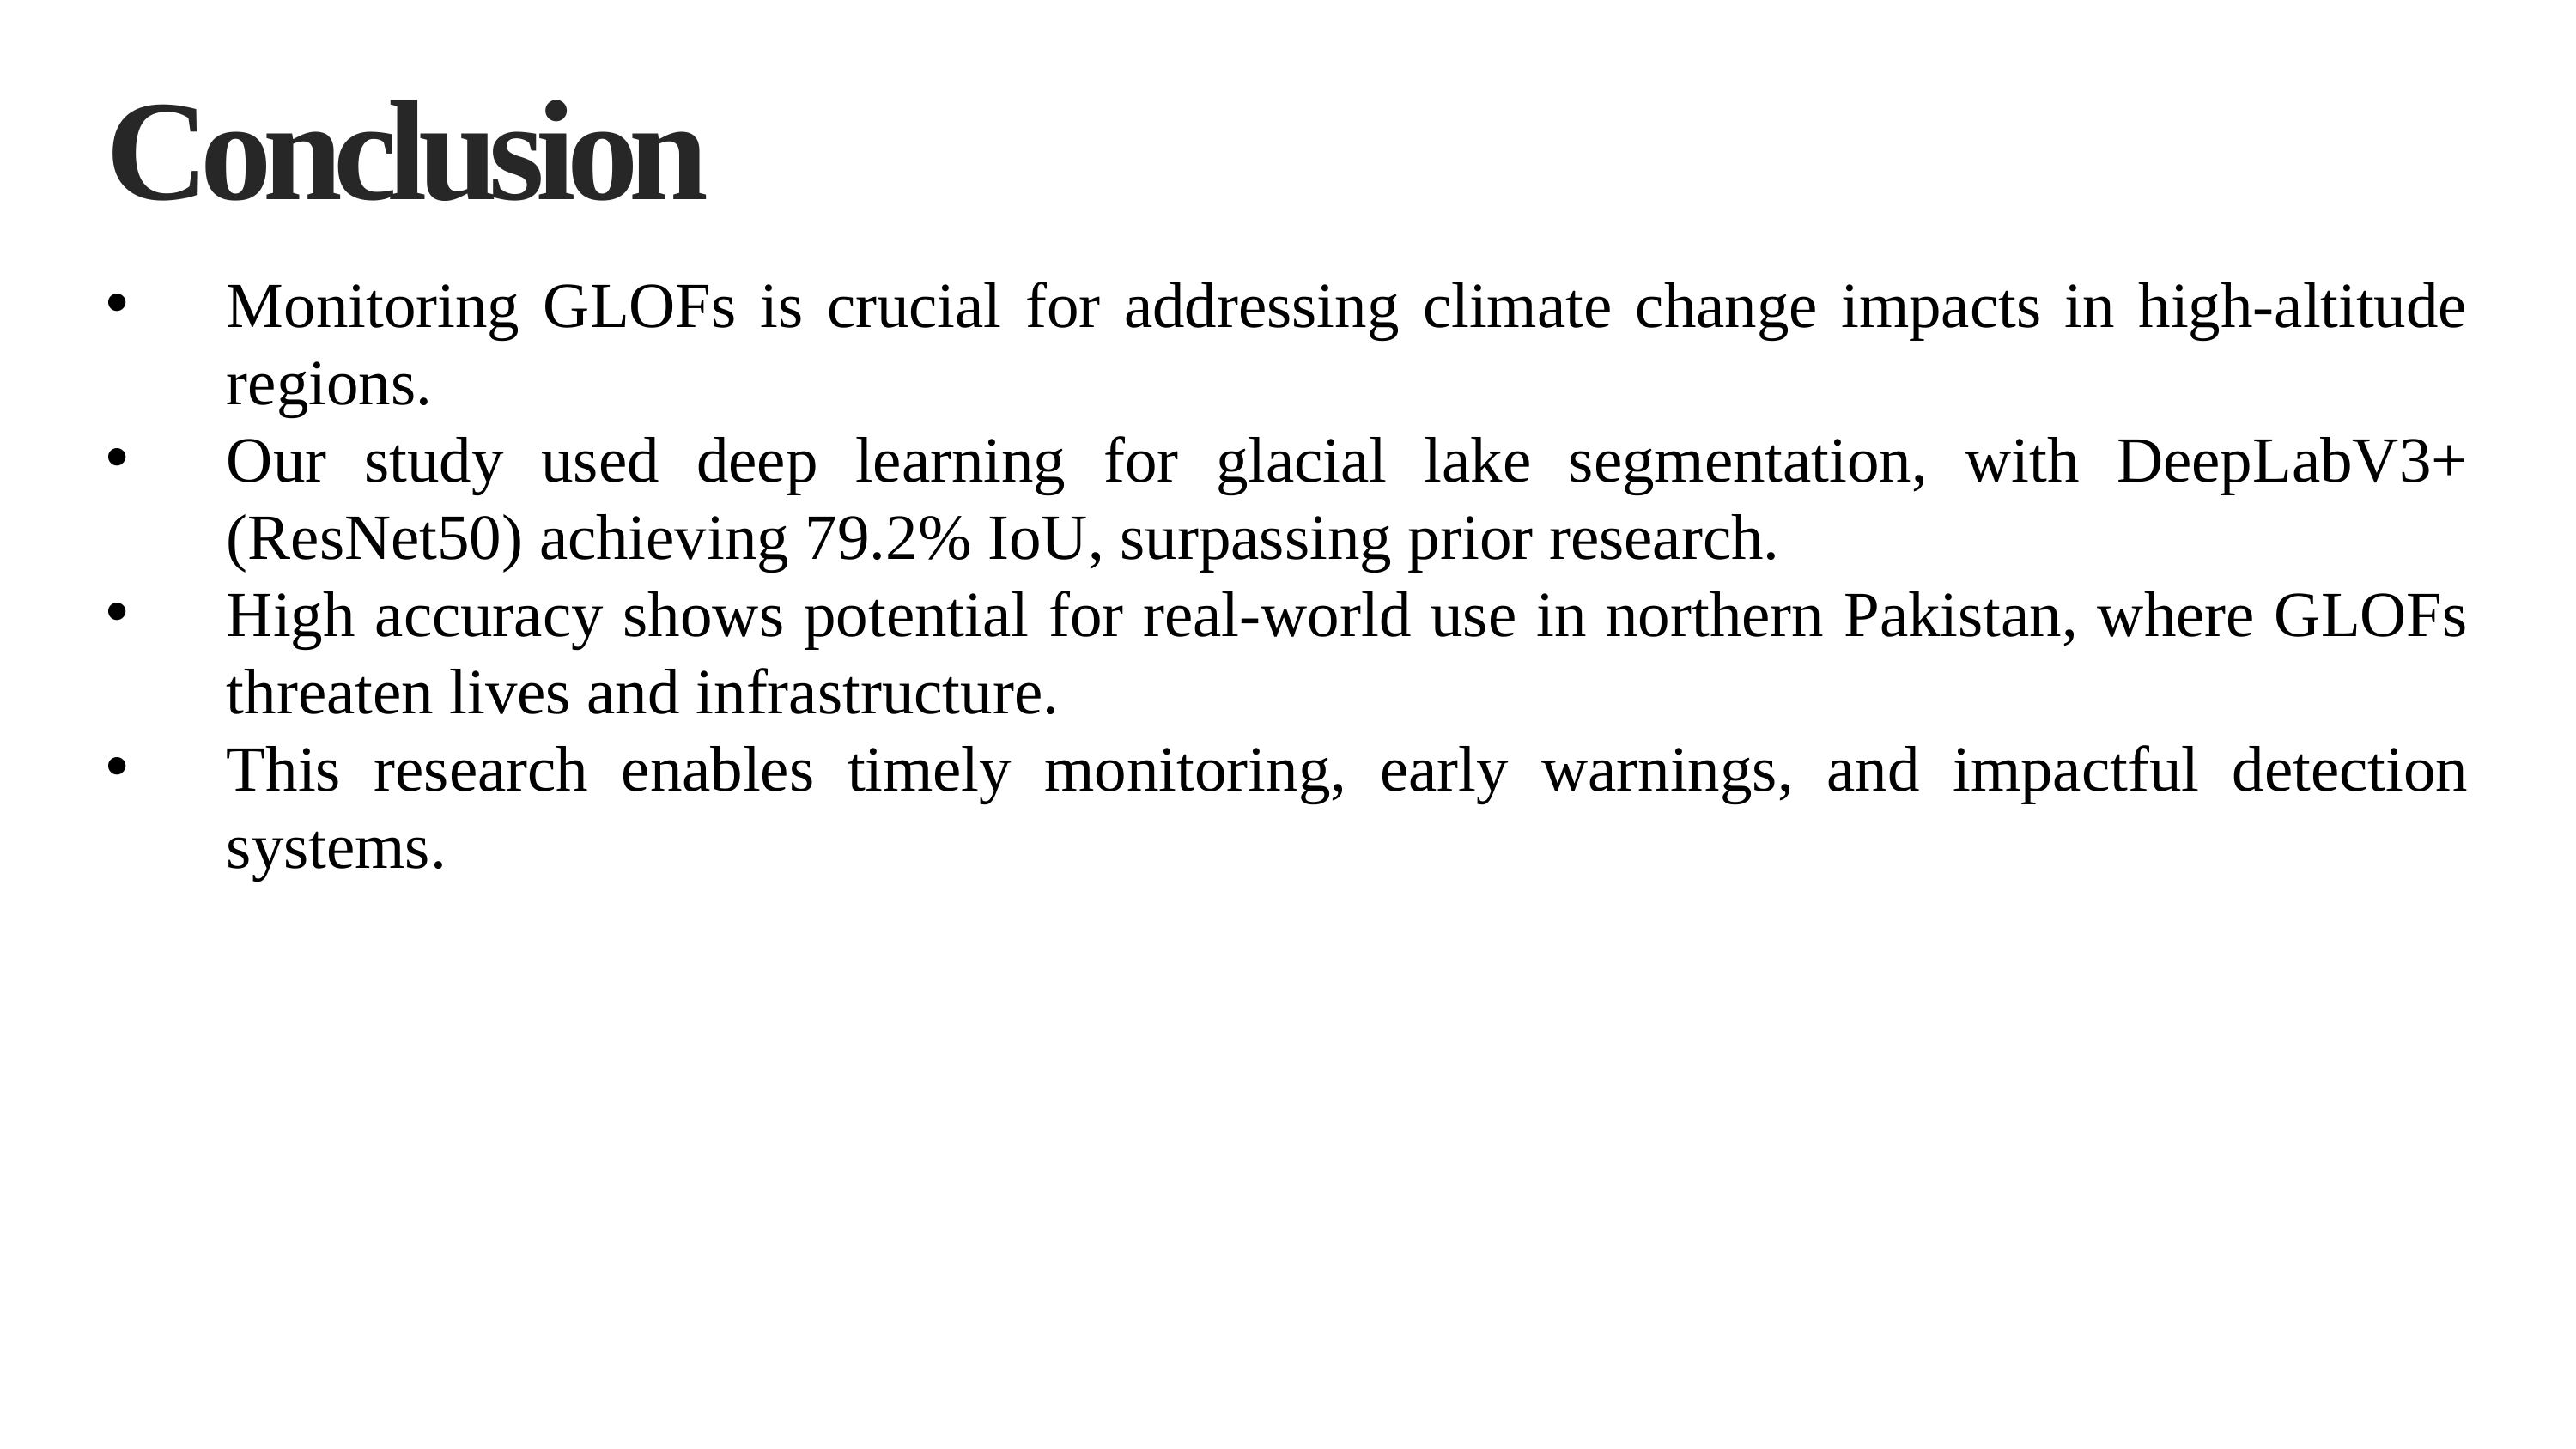

Conclusion
Monitoring GLOFs is crucial for addressing climate change impacts in high-altitude regions.
Our study used deep learning for glacial lake segmentation, with DeepLabV3+ (ResNet50) achieving 79.2% IoU, surpassing prior research.
High accuracy shows potential for real-world use in northern Pakistan, where GLOFs threaten lives and infrastructure.
This research enables timely monitoring, early warnings, and impactful detection systems.